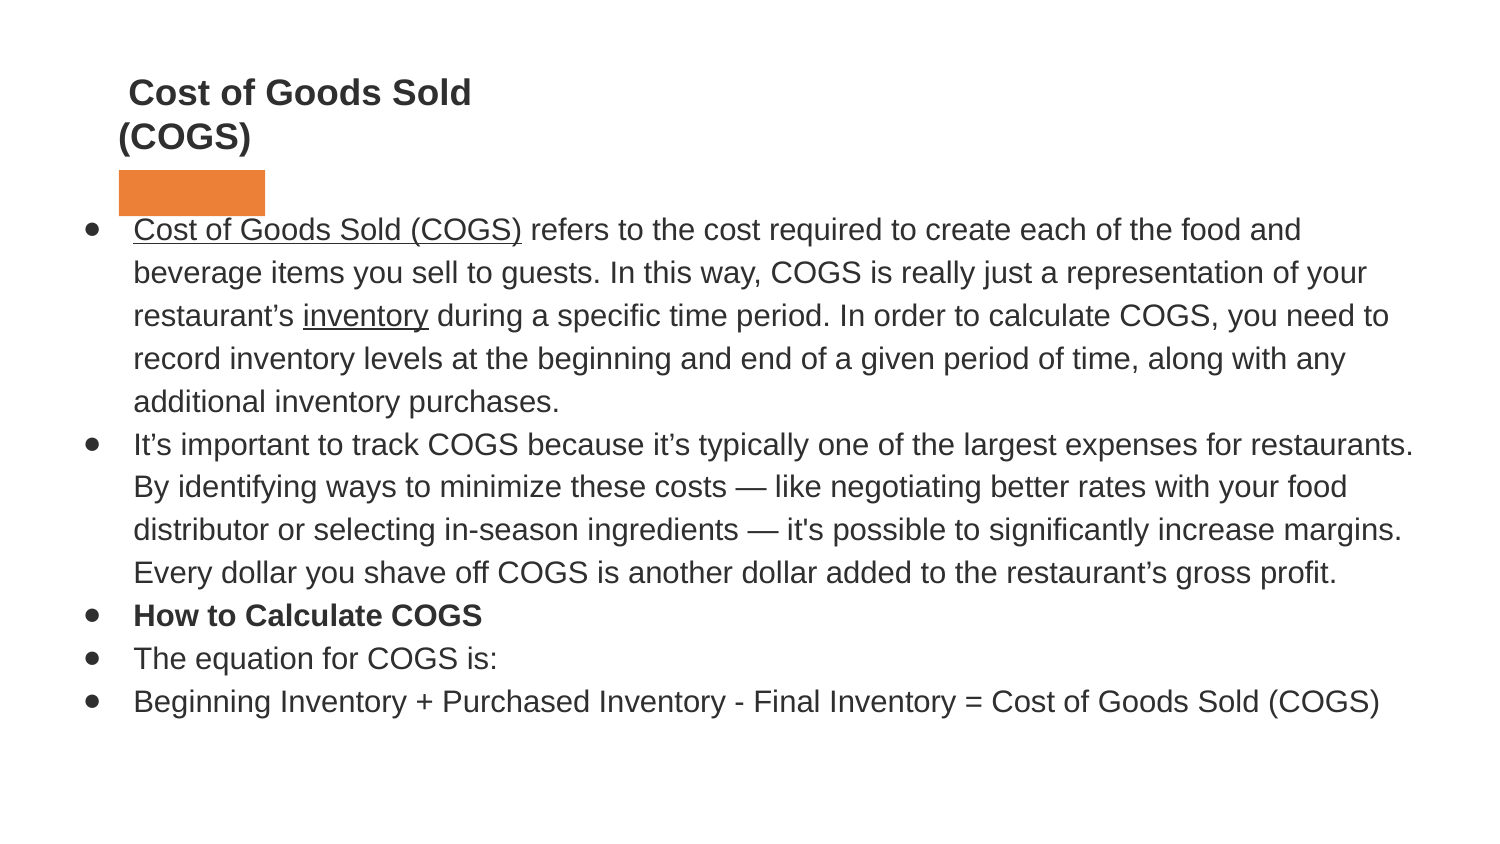

# Cost of Goods Sold (COGS)

Cost of Goods Sold (COGS) refers to the cost required to create each of the food and beverage items you sell to guests. In this way, COGS is really just a representation of your restaurant’s inventory during a specific time period. In order to calculate COGS, you need to record inventory levels at the beginning and end of a given period of time, along with any additional inventory purchases.
It’s important to track COGS because it’s typically one of the largest expenses for restaurants. By identifying ways to minimize these costs — like negotiating better rates with your food distributor or selecting in-season ingredients — it's possible to significantly increase margins. Every dollar you shave off COGS is another dollar added to the restaurant’s gross profit.
How to Calculate COGS
The equation for COGS is:
Beginning Inventory + Purchased Inventory - Final Inventory = Cost of Goods Sold (COGS)